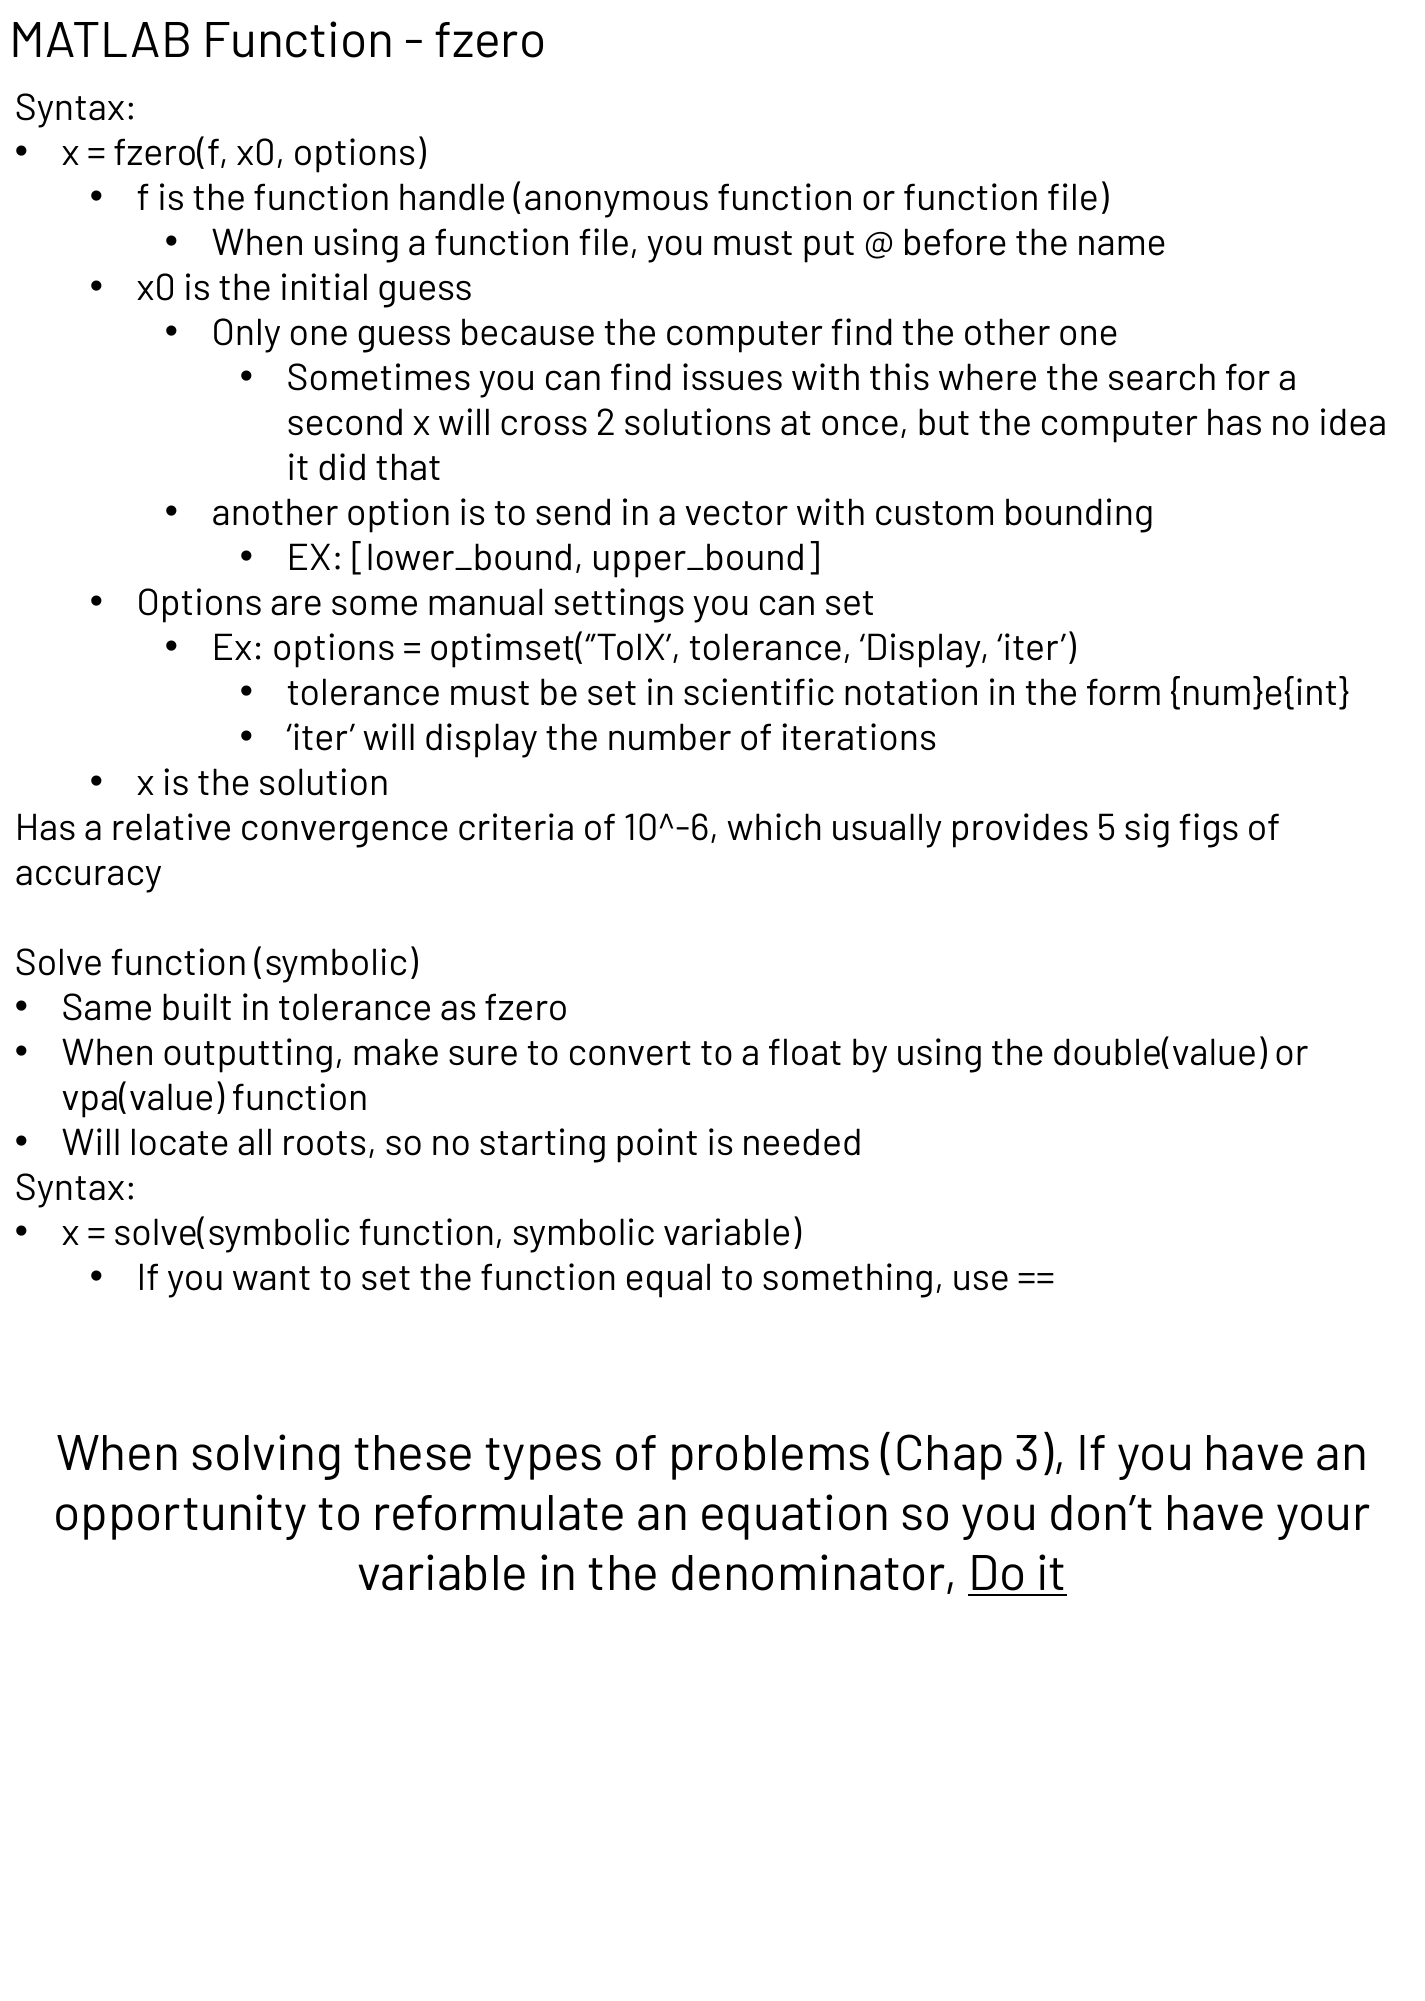

MATLAB Function - fzero
Syntax:
x = fzero(f, x0, options)
f is the function handle (anonymous function or function file)
When using a function file, you must put @ before the name
x0 is the initial guess
Only one guess because the computer find the other one
Sometimes you can find issues with this where the search for a second x will cross 2 solutions at once, but the computer has no idea it did that
another option is to send in a vector with custom bounding
EX: [lower_bound, upper_bound]
Options are some manual settings you can set
Ex: options = optimset(‘’TolX’, tolerance, ‘Display, ‘iter’)
tolerance must be set in scientific notation in the form {num}e{int}
‘iter’ will display the number of iterations
x is the solution
Has a relative convergence criteria of 10^-6, which usually provides 5 sig figs of accuracy

Solve function (symbolic)
Same built in tolerance as fzero
When outputting, make sure to convert to a float by using the double(value) or vpa(value) function
Will locate all roots, so no starting point is needed
Syntax:
x = solve(symbolic function, symbolic variable)
If you want to set the function equal to something, use ==
When solving these types of problems (Chap 3), If you have an opportunity to reformulate an equation so you don’t have your variable in the denominator, Do it